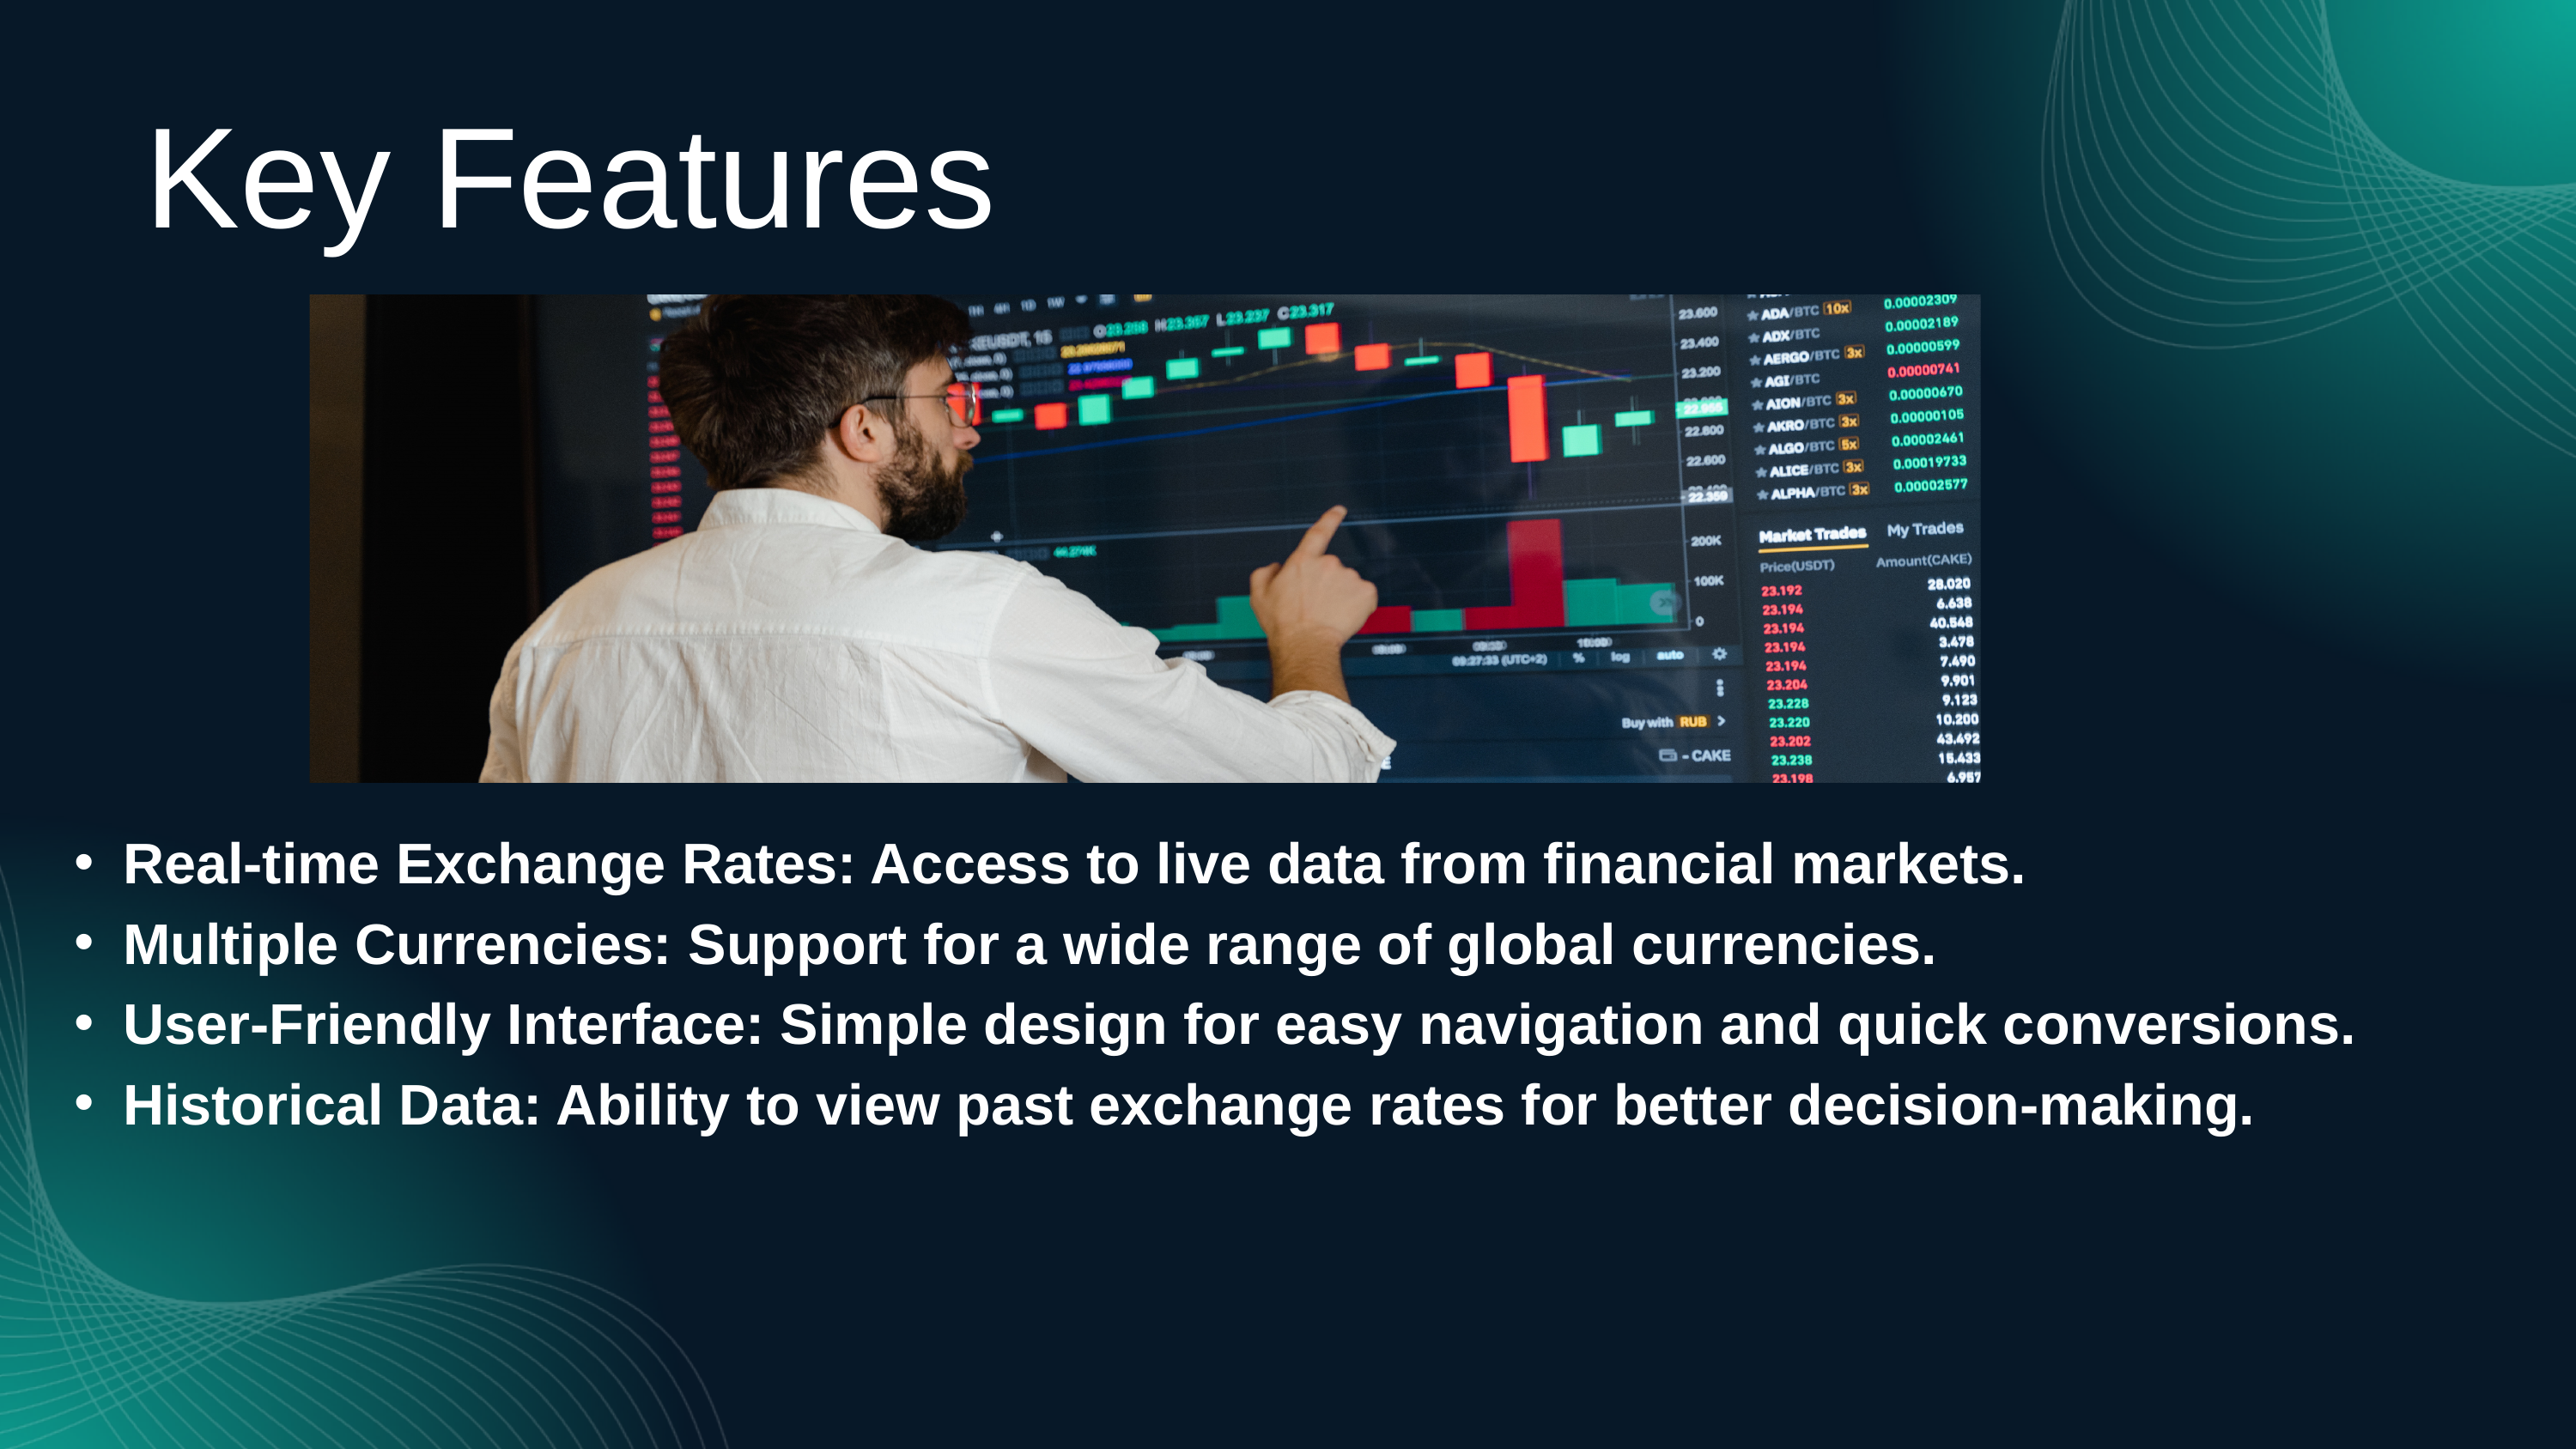

Key Features

Real-time Exchange Rates: Access to live data from financial markets.
Multiple Currencies: Support for a wide range of global currencies.
User-Friendly Interface: Simple design for easy navigation and quick conversions.
Historical Data: Ability to view past exchange rates for better decision-making.